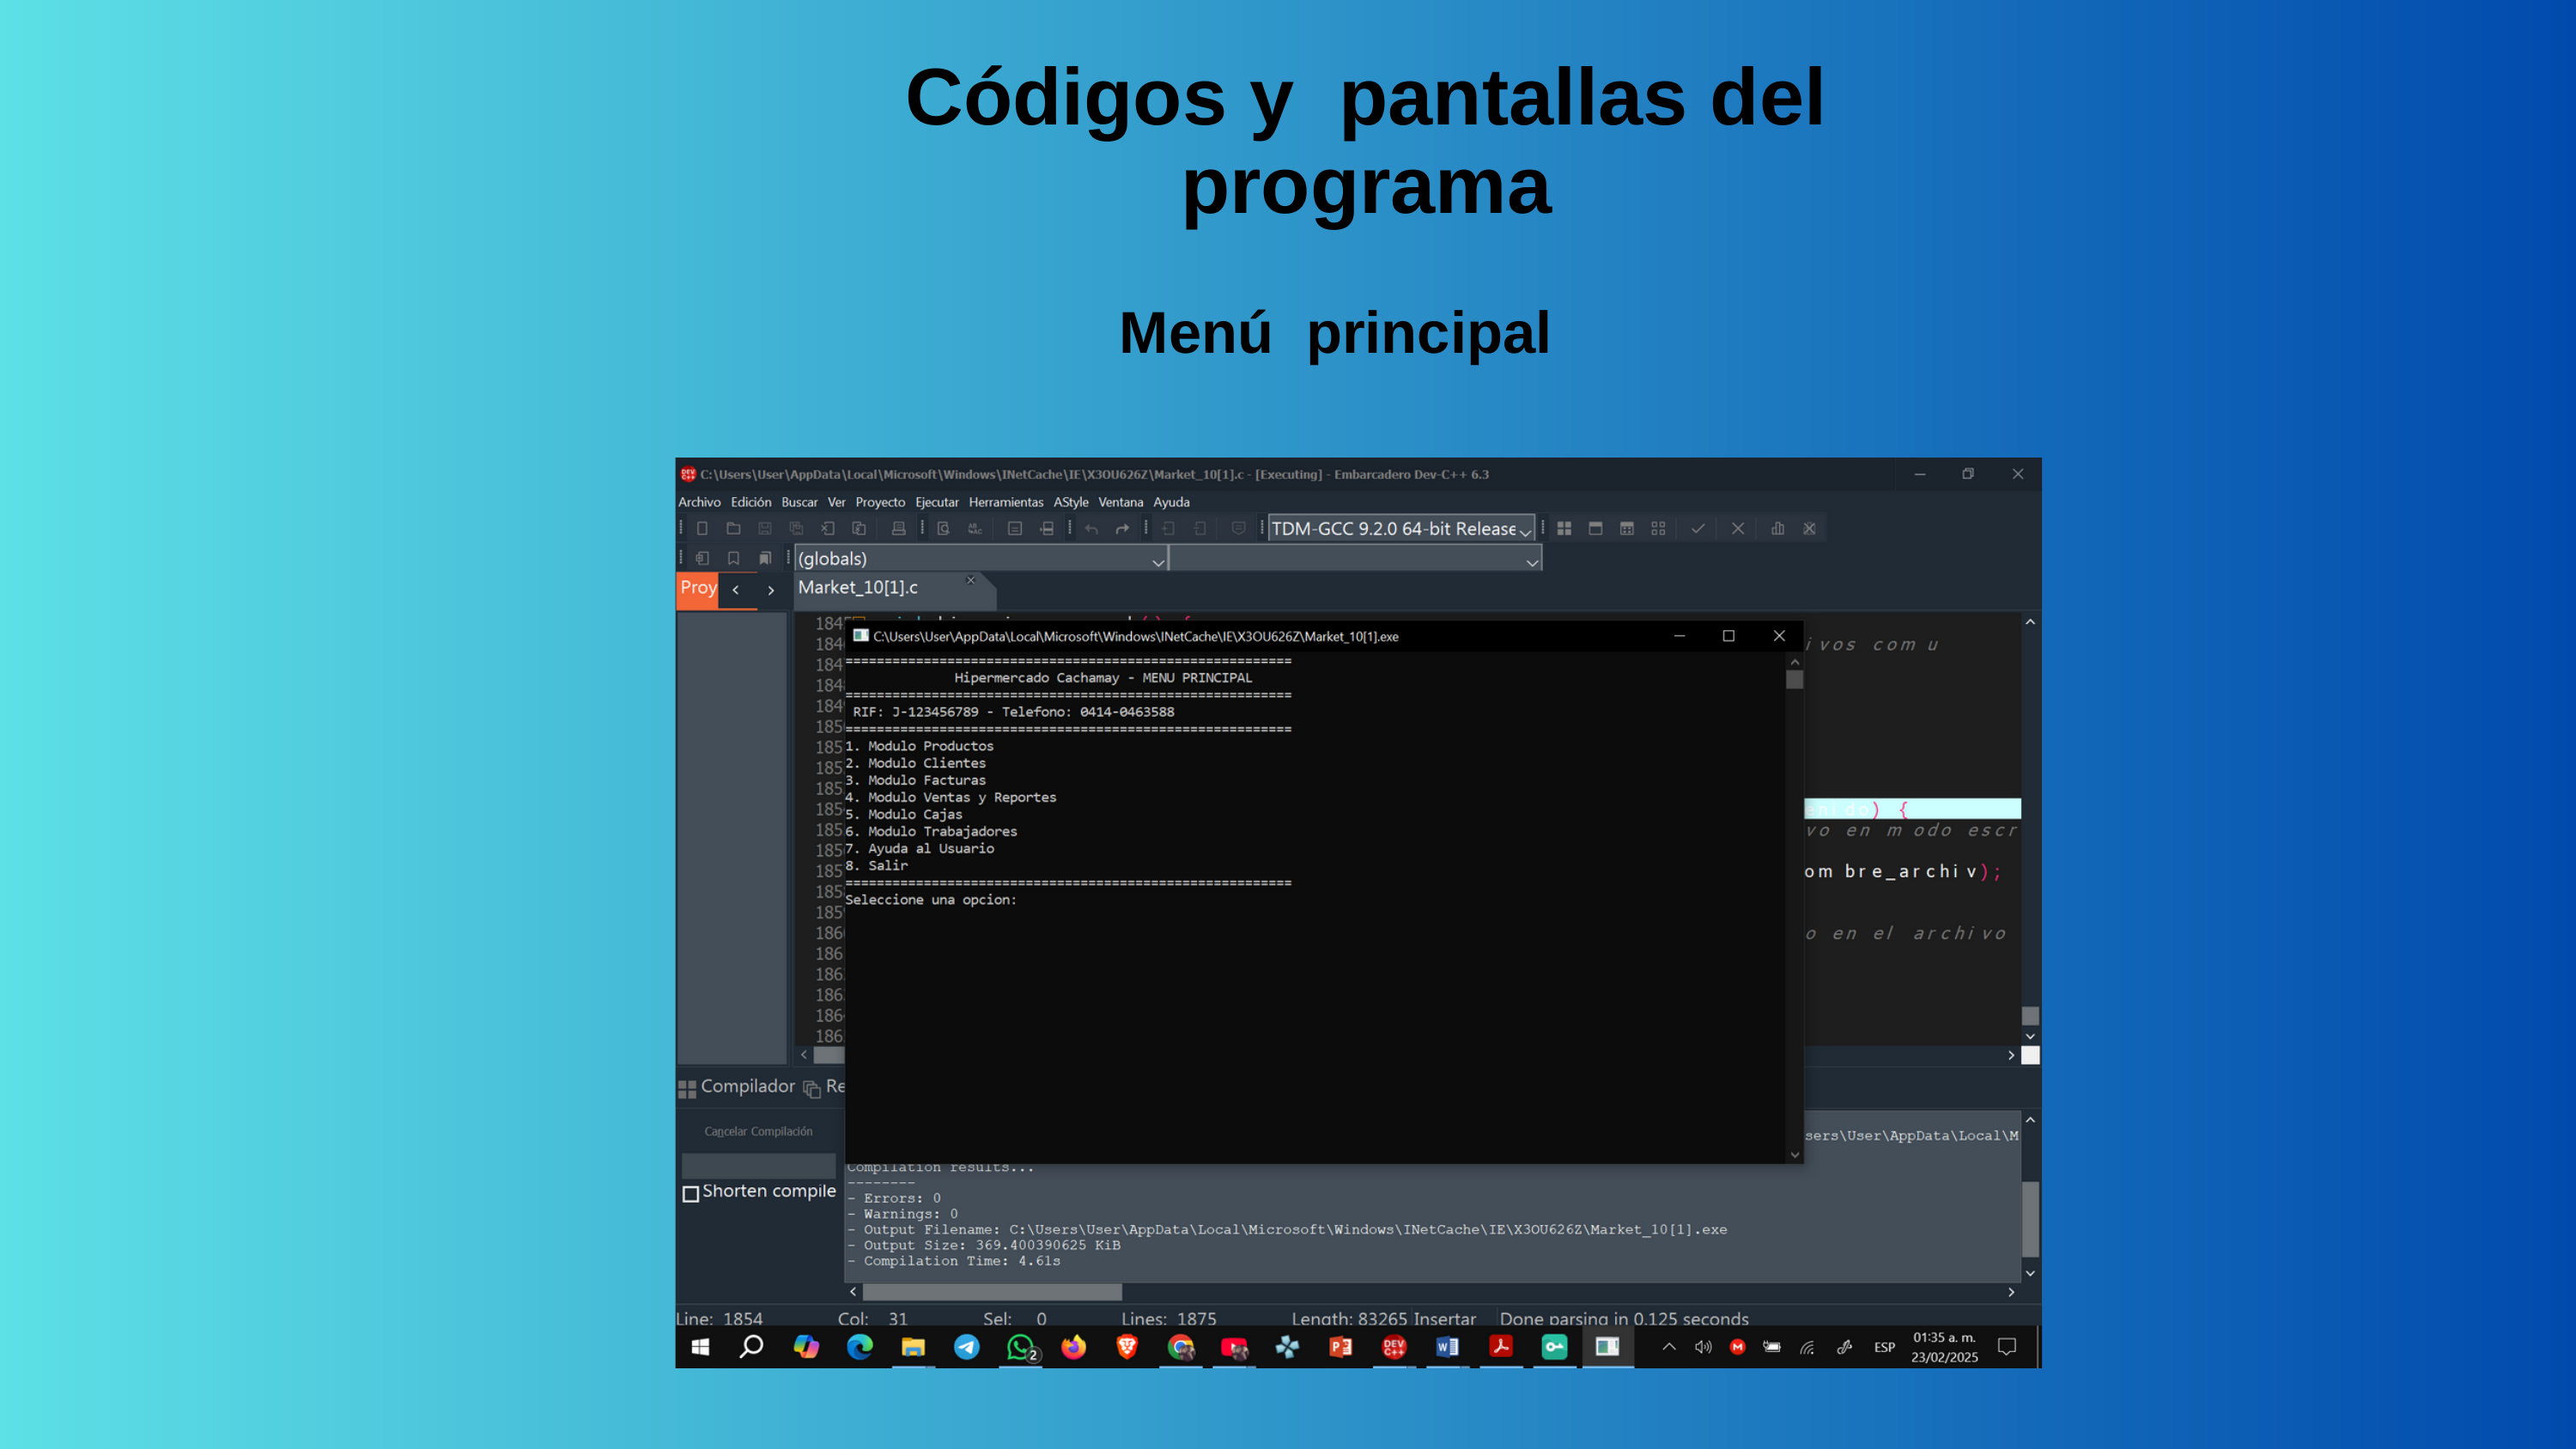

Códigos y  pantallas del programa
Menú  principal